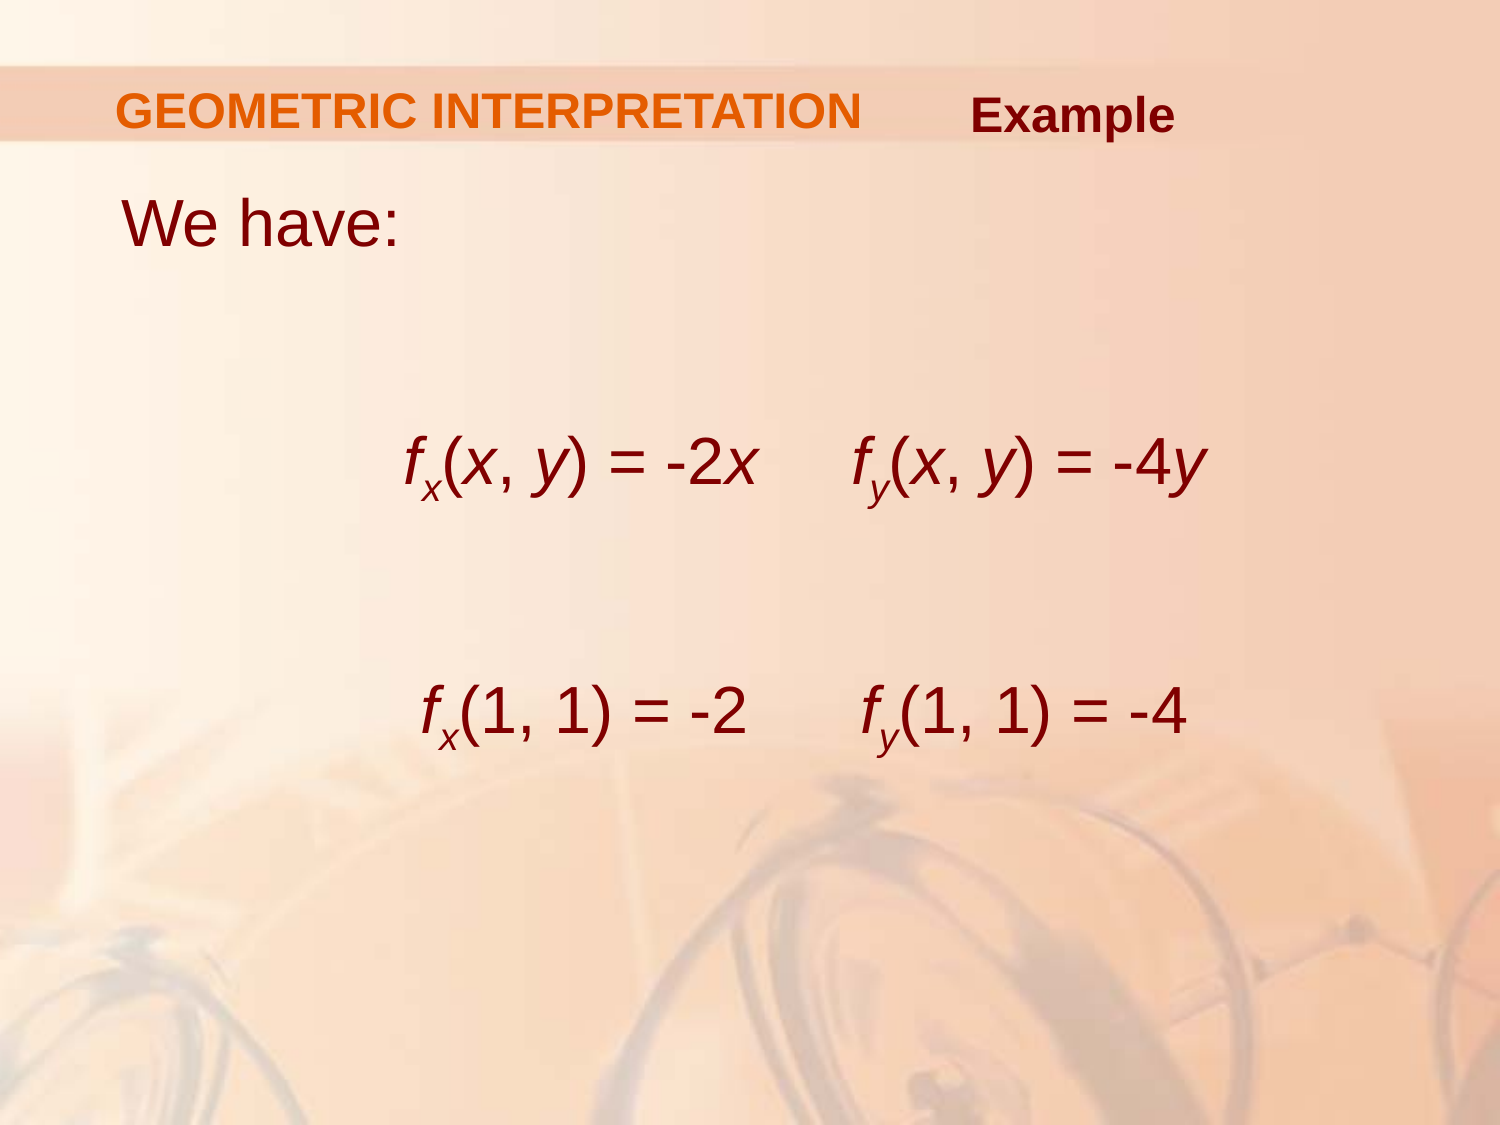

# GEOMETRIC INTERPRETATION
Example
We have:

fx(x, y) = -2x     fy(x, y) = -4y

fx(1, 1) = -2      fy(1, 1) = -4